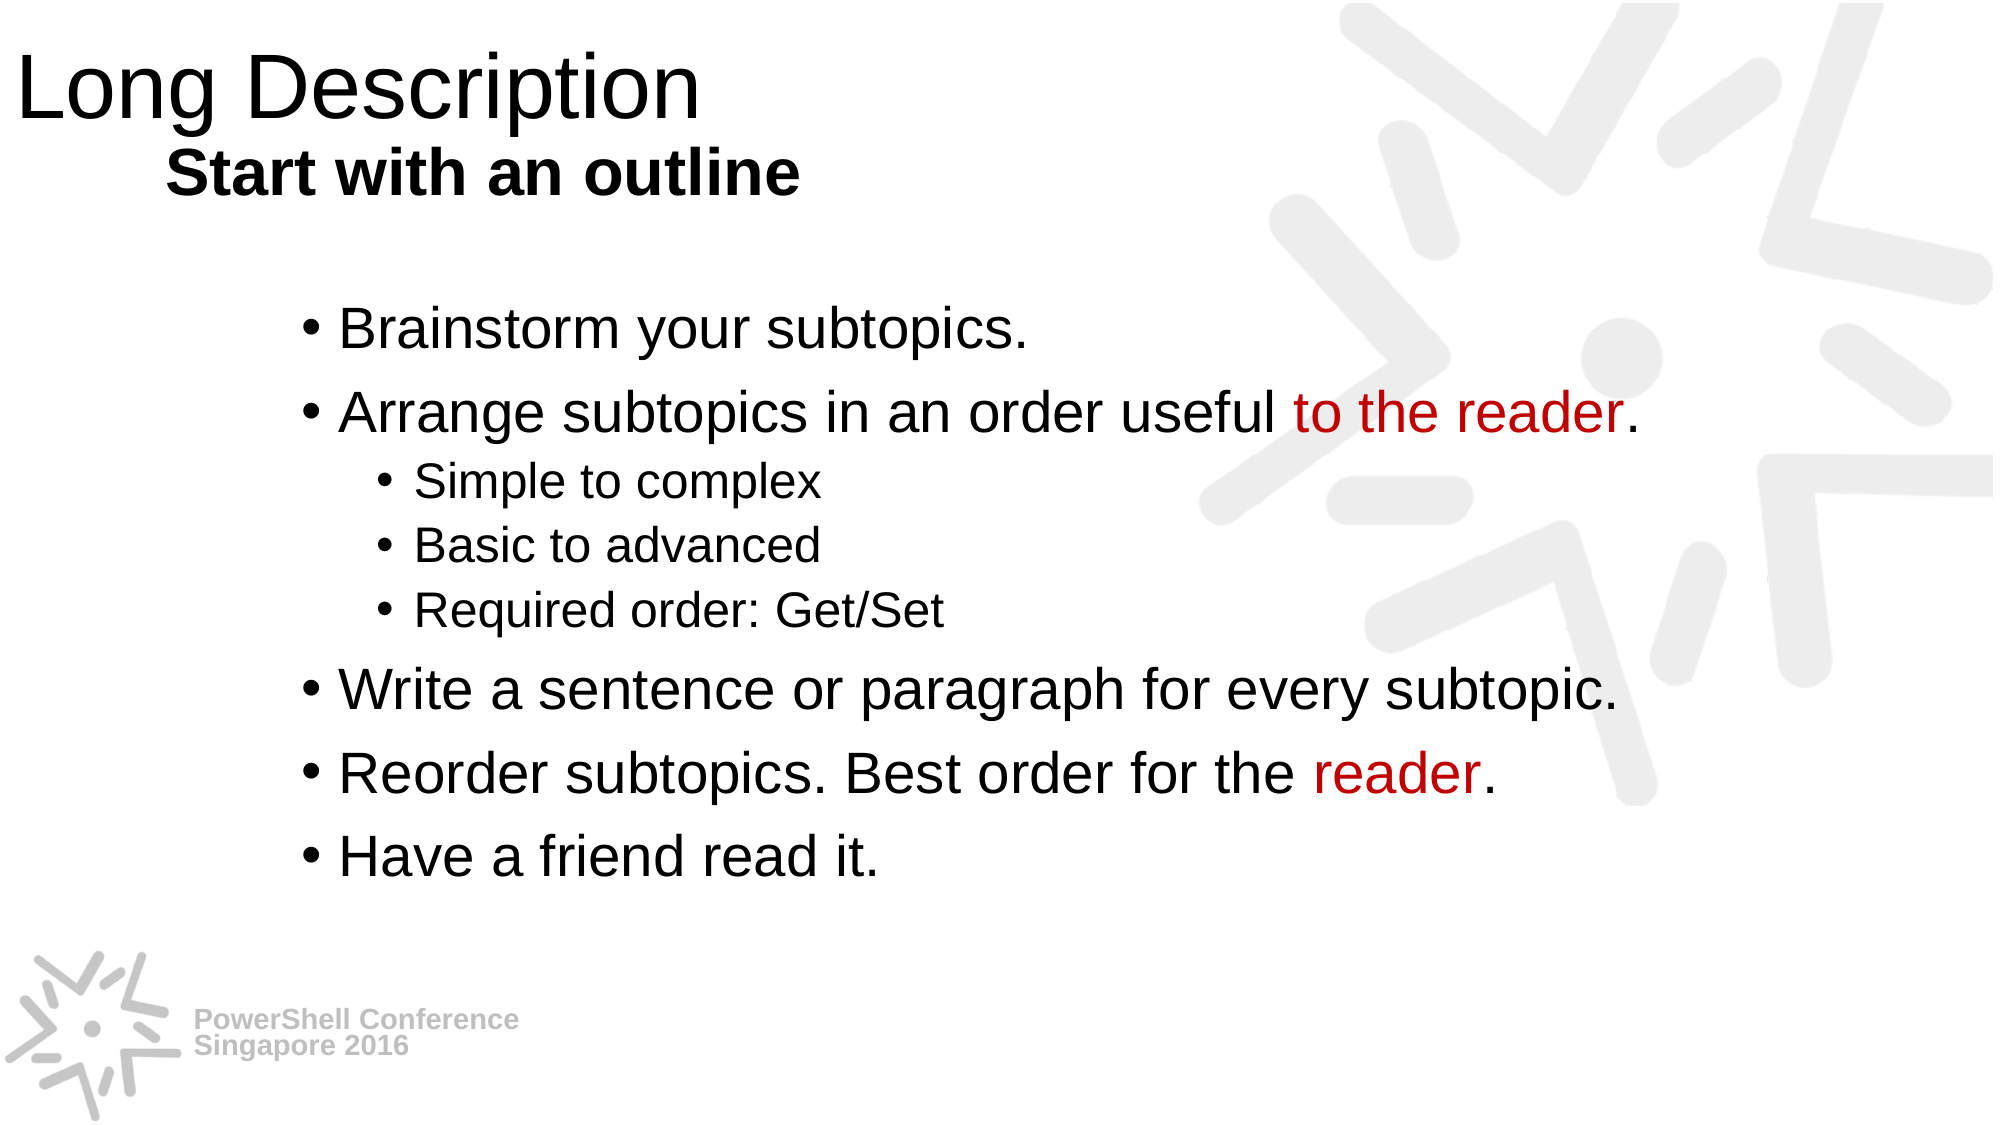

# Long Description Start with an outline
Brainstorm your subtopics.
Arrange subtopics in an order useful to the reader.
Simple to complex
Basic to advanced
Required order: Get/Set
Write a sentence or paragraph for every subtopic.
Reorder subtopics. Best order for the reader.
Have a friend read it.